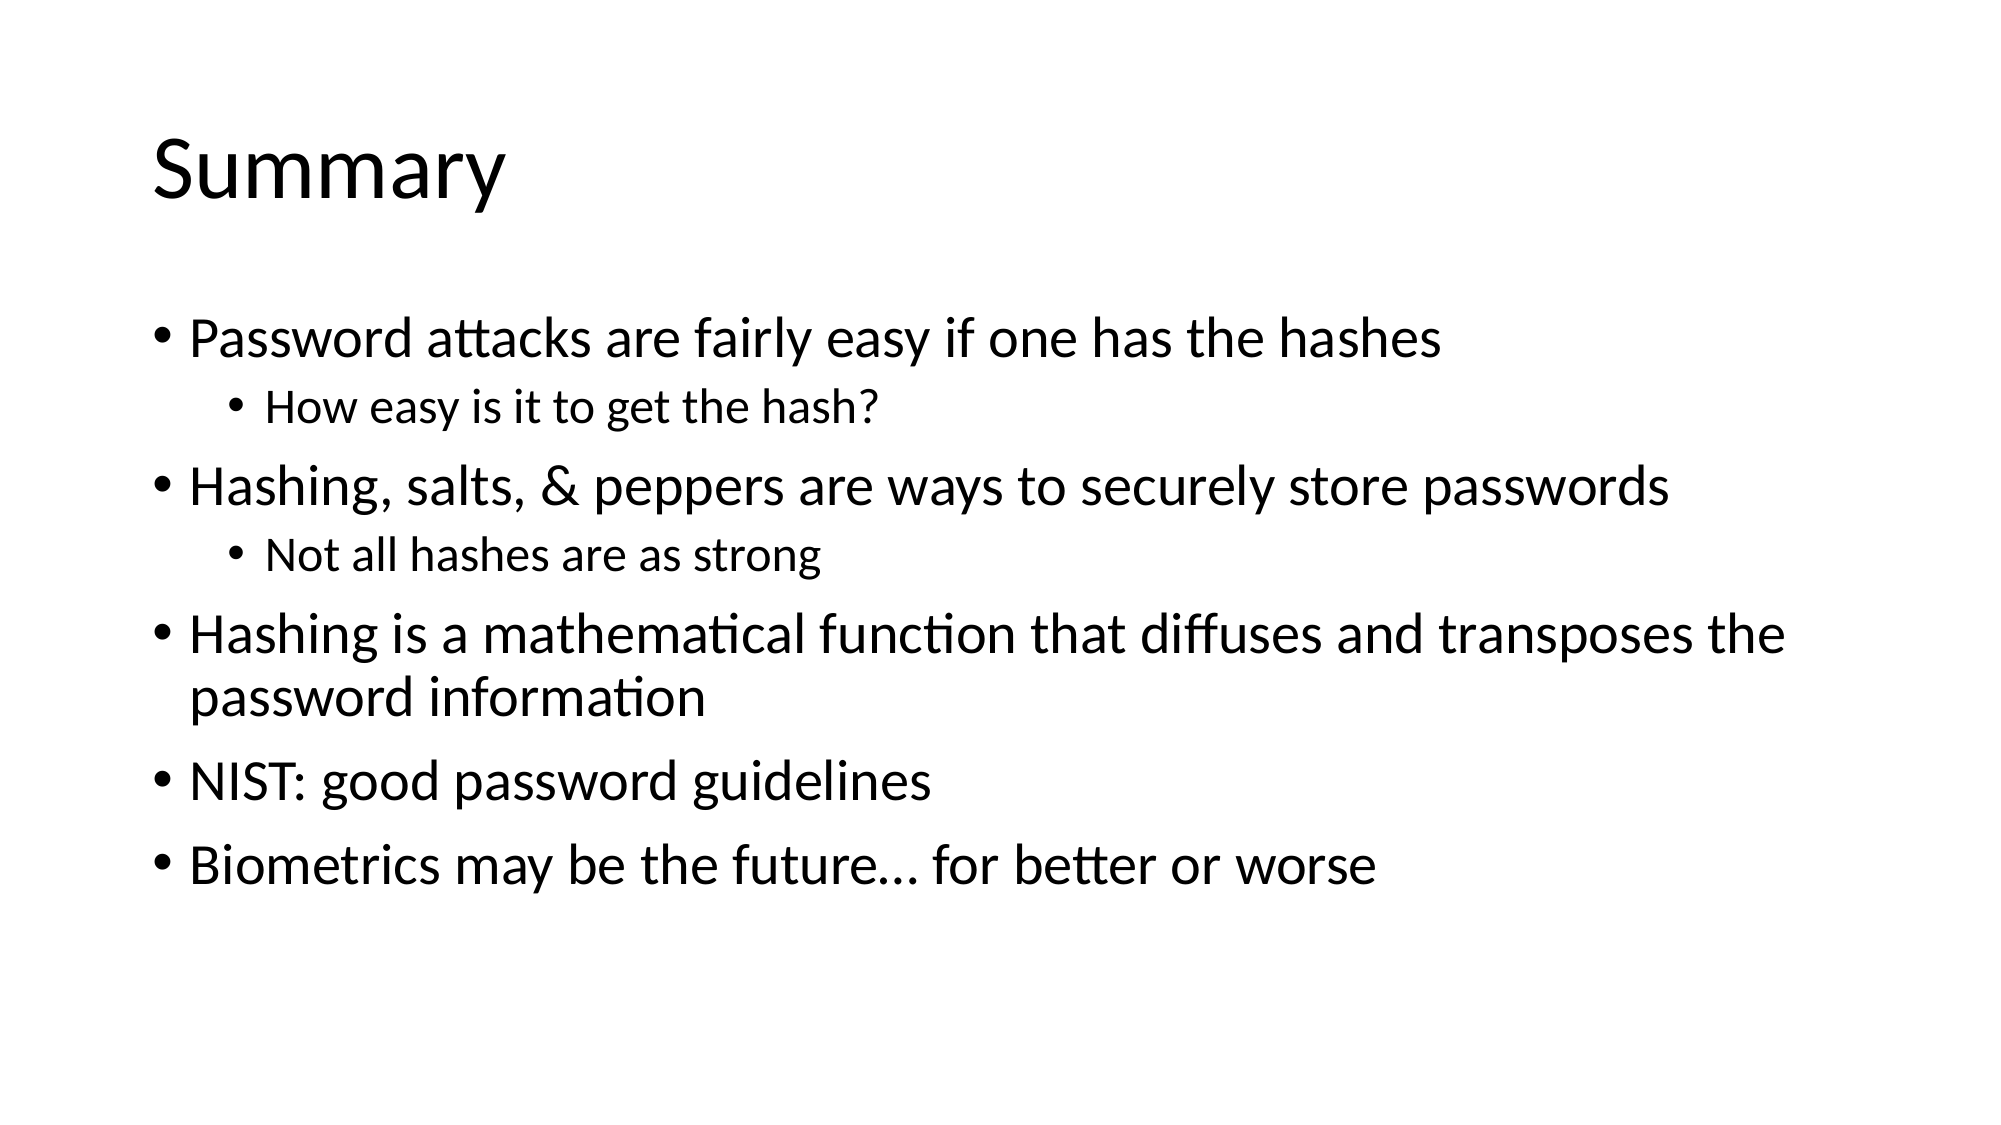

# Summary
Password attacks are fairly easy if one has the hashes
How easy is it to get the hash?
Hashing, salts, & peppers are ways to securely store passwords
Not all hashes are as strong
Hashing is a mathematical function that diffuses and transposes the password information
NIST: good password guidelines
Biometrics may be the future… for better or worse